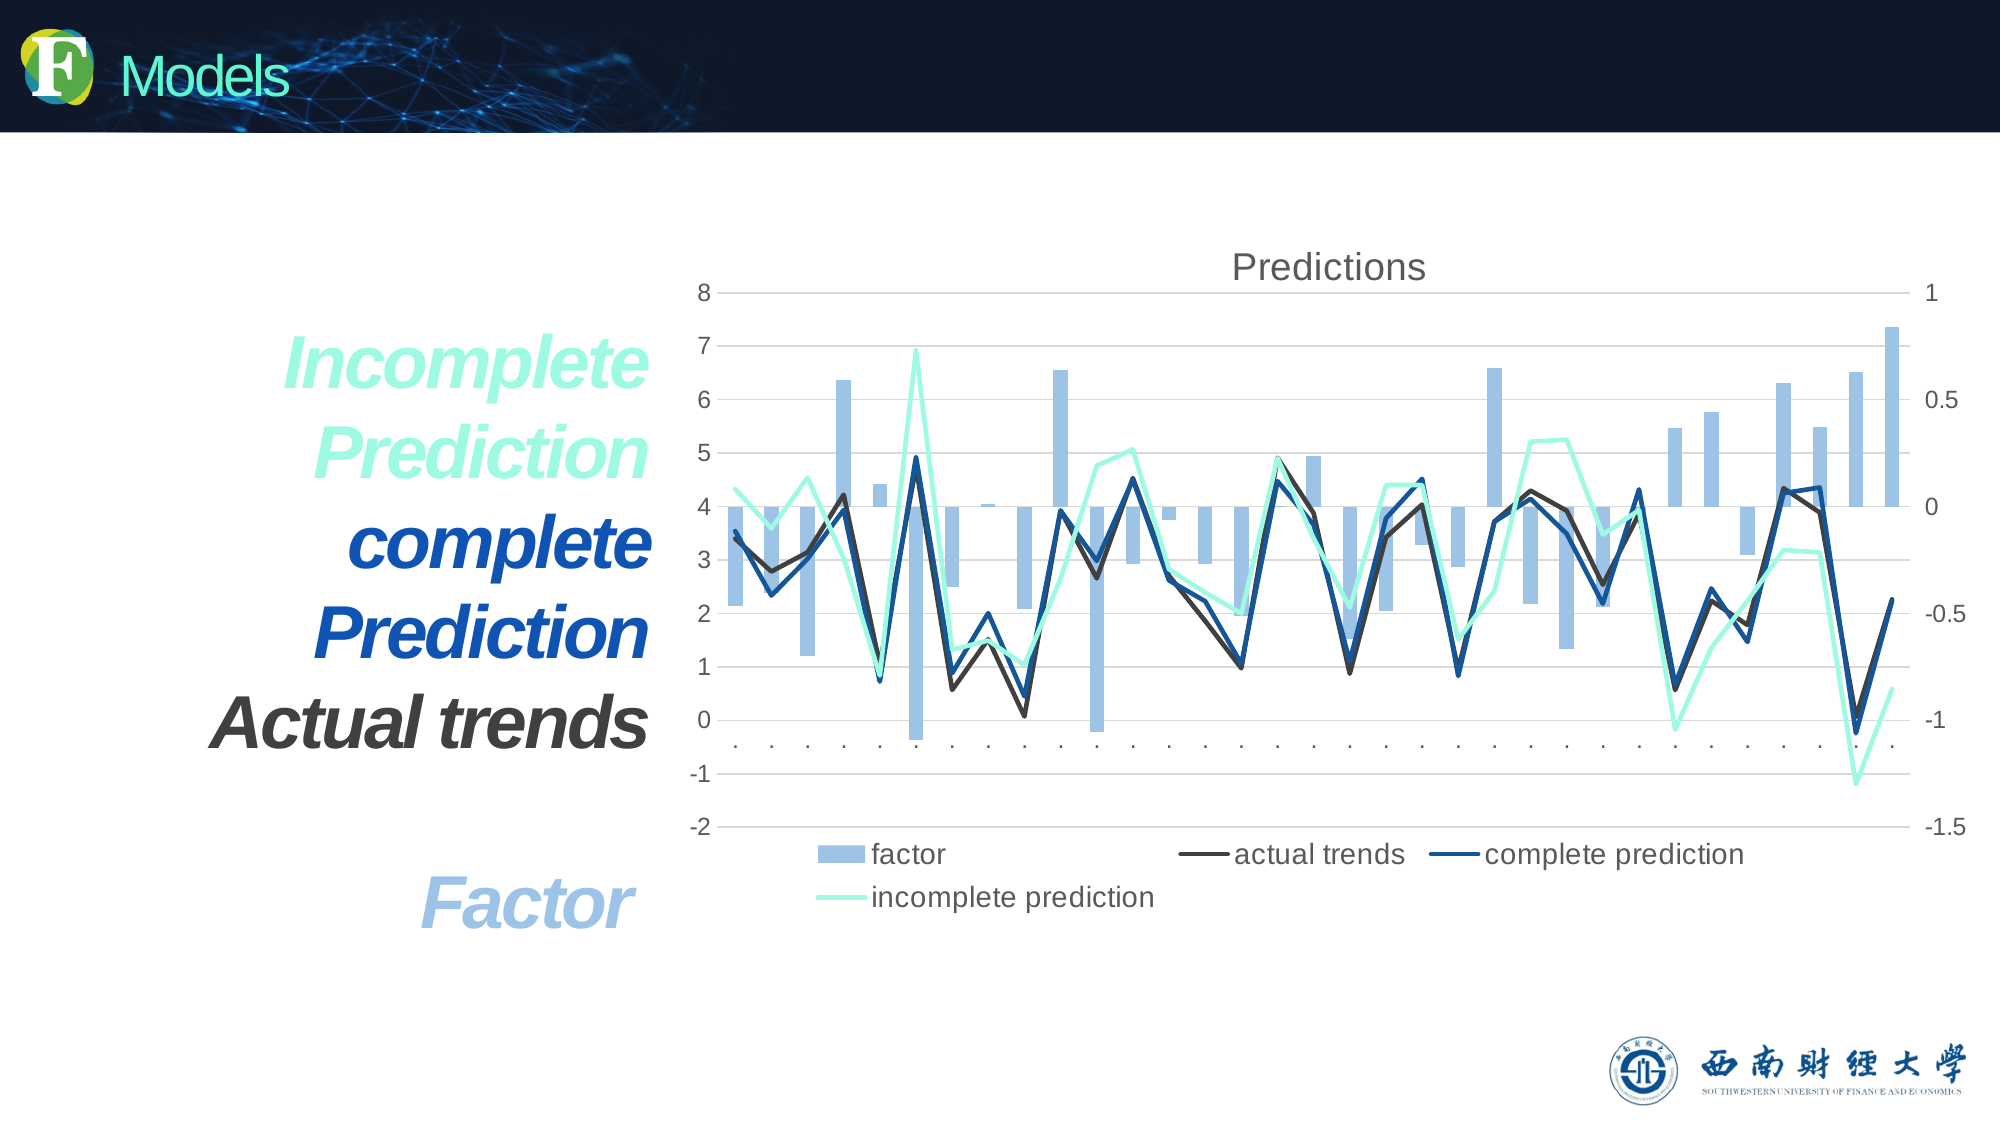

### Chart: Predictions

| Category | factor | actual trends | complete prediction | incomplete prediction |
|---|---|---|---|---|
| . | -0.4635056269115694 | 3.400562371588806 | 3.5409499398626885 | 4.327573625411945 |
| . | -0.40474971196557386 | 2.783264283947803 | 2.3341888490260363 | 3.5927637078789507 |
| . | -0.6992078831593969 | 3.1447316733542556 | 3.02063195827476 | 4.543147439673049 |
| . | 0.5928026789087211 | 4.221932617222811 | 3.936857015001657 | 3.036327259405369 |
| . | 0.10371535817020228 | 1.0452846674609955 | 0.7227784019725707 | 0.8378539511205909 |
| . | -1.0900182732708155 | 4.7442821909535855 | 4.927249455161342 | 6.924318737495216 |
| . | -0.3769439680203246 | 0.5679740450424853 | 0.8808332773441188 | 1.3218619810831345 |
| . | 0.012674757999967534 | 1.5173878732795154 | 2.005339696738588 | 1.4920383572795803 |
| . | -0.481232537102296 | 0.07106818904595469 | 0.4472350828299174 | 1.0335332632505467 |
| . | 0.6393446689453686 | 3.9277840719482544 | 3.924031973895671 | 2.6490947340575173 |
| . | -1.054062804835299 | 2.6554010397852768 | 2.9841628378796563 | 4.763526649455875 |
| . | -0.26847075212326654 | 4.534010774053085 | 4.501538565750072 | 5.070952278299618 |
| . | -0.060948950404080326 | 2.7049604715377478 | 2.6177922378713925 | 2.8268583723459084 |
| . | -0.2664436620269077 | 1.8585860957830524 | 2.2271565126366144 | 2.391473419836868 |
| . | -0.5119331870186057 | 0.9727680388228732 | 1.0569209386234668 | 1.9966344128600846 |
| . | 0.002130596097252635 | 4.9103691856078395 | 4.4748565932191555 | 4.906107993413334 |
| . | 0.2353151073555484 | 3.877984071023468 | 3.660853537969495 | 3.4073538563123713 |
| . | -0.6194655651087336 | 0.8712234593611778 | 1.100640103494471 | 2.110154589578645 |
| . | -0.4889215265697666 | 3.4254876052491823 | 3.7784804447551545 | 4.4033306583887155 |
| . | -0.1818250150395464 | 4.038591053125838 | 4.519110257844339 | 4.402241083204931 |
| . | -0.28173721653090994 | 0.9494869698628433 | 0.8283505240753792 | 1.5129614029246632 |
| . | 0.6500703378375234 | 3.719771411943879 | 3.71655056173138 | 2.4196307362688323 |
| . | -0.4579408543870982 | 4.2987412461692145 | 4.144349468785951 | 5.214622954943411 |
| . | -0.6645949110876879 | 3.9226169036677443 | 3.4895911830080806 | 5.25180672584312 |
| . | -0.46961953628132713 | 2.5371545871579766 | 2.180684885287349 | 3.476393659720631 |
| . | -0.03604013187284427 | 3.8621542346507387 | 4.321613571756782 | 3.9342344983964272 |
| . | 0.3695628733057403 | 0.5640734273481351 | 0.6711145897028948 | -0.1750523192633454 |
| . | 0.440912353577513 | 2.236933957931579 | 2.46807947014476 | 1.355109250776553 |
| . | -0.2264145345315467 | 1.7829822500335446 | 1.4664640988710438 | 2.235811319096638 |
| . | 0.5777168879890451 | 4.343959272746827 | 4.251033373295252 | 3.1885254967687366 |
| . | 0.37380124060042363 | 3.8883495462746827 | 4.357396248503957 | 3.1407470650738354 |
| . | 0.6293702747092812 | 0.06008351714811955 | -0.24296030246736117 | -1.1986570322704428 |
| . | 0.8388048670703473 | 2.262545931927506 | 2.2322508834536188 | 0.5849361977868115 |
Incomplete Prediction
complete Prediction
Actual trends

Factor